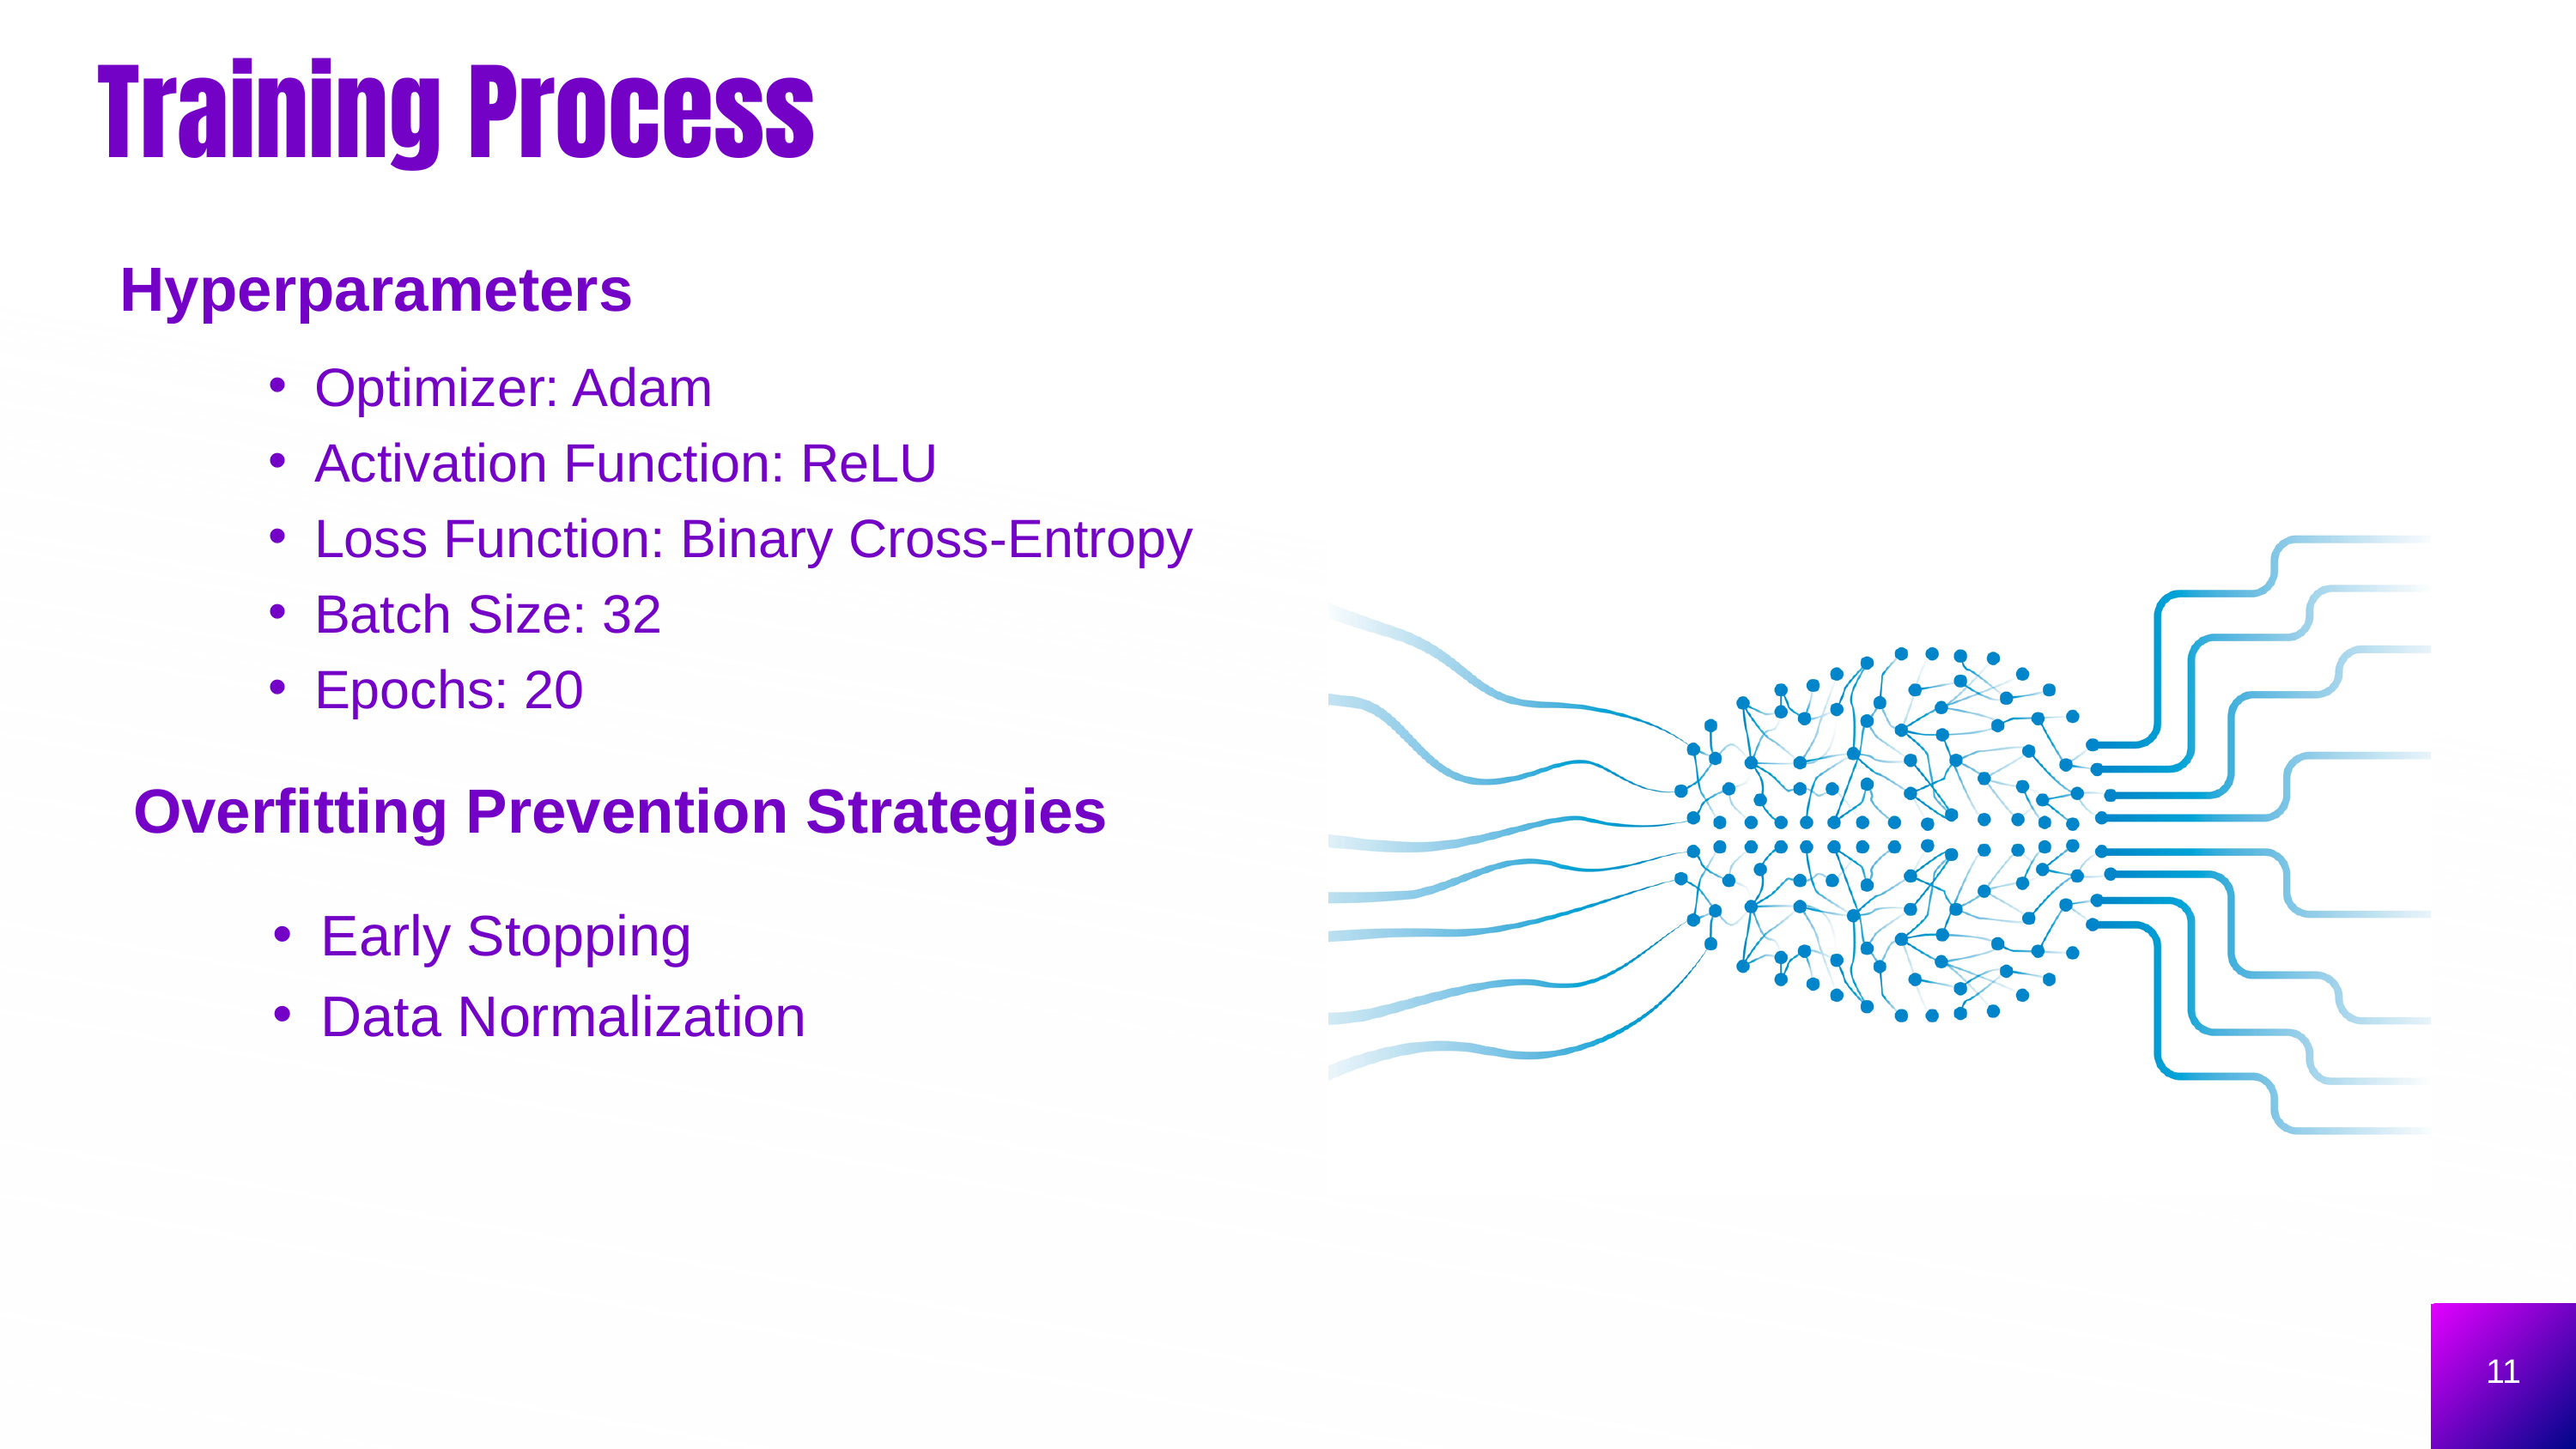

Training Process

Hyperparameters
Optimizer: Adam
Activation Function: ReLU
Loss Function: Binary Cross-Entropy
Batch Size: 32
Epochs: 20

Overfitting Prevention Strategies
Early Stopping
Data Normalization

11